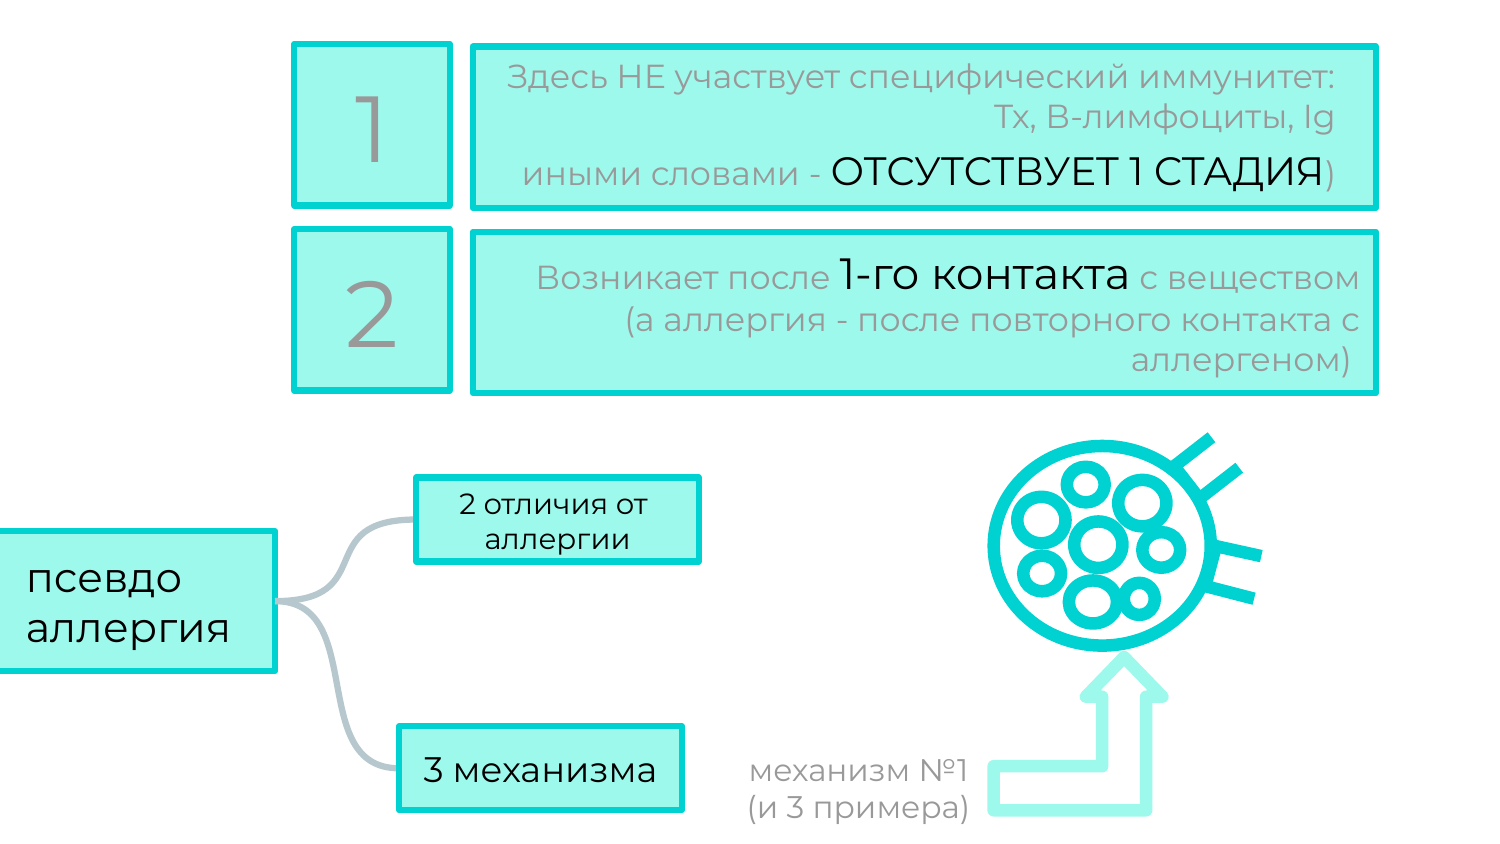

1
Здесь НЕ участвует специфический иммунитет: Тх, В-лимфоциты, Ig

иными словами - ОТСУТСТВУЕТ 1 СТАДИЯ)
гистамин
триптаза
2
Возникает после 1-го контакта с веществом
(а аллергия - после повторного контакта с аллергеном)

2 отличия от
аллергии

# псевдо
аллергия

механизм №1
(и 3 примера)

3 механизма